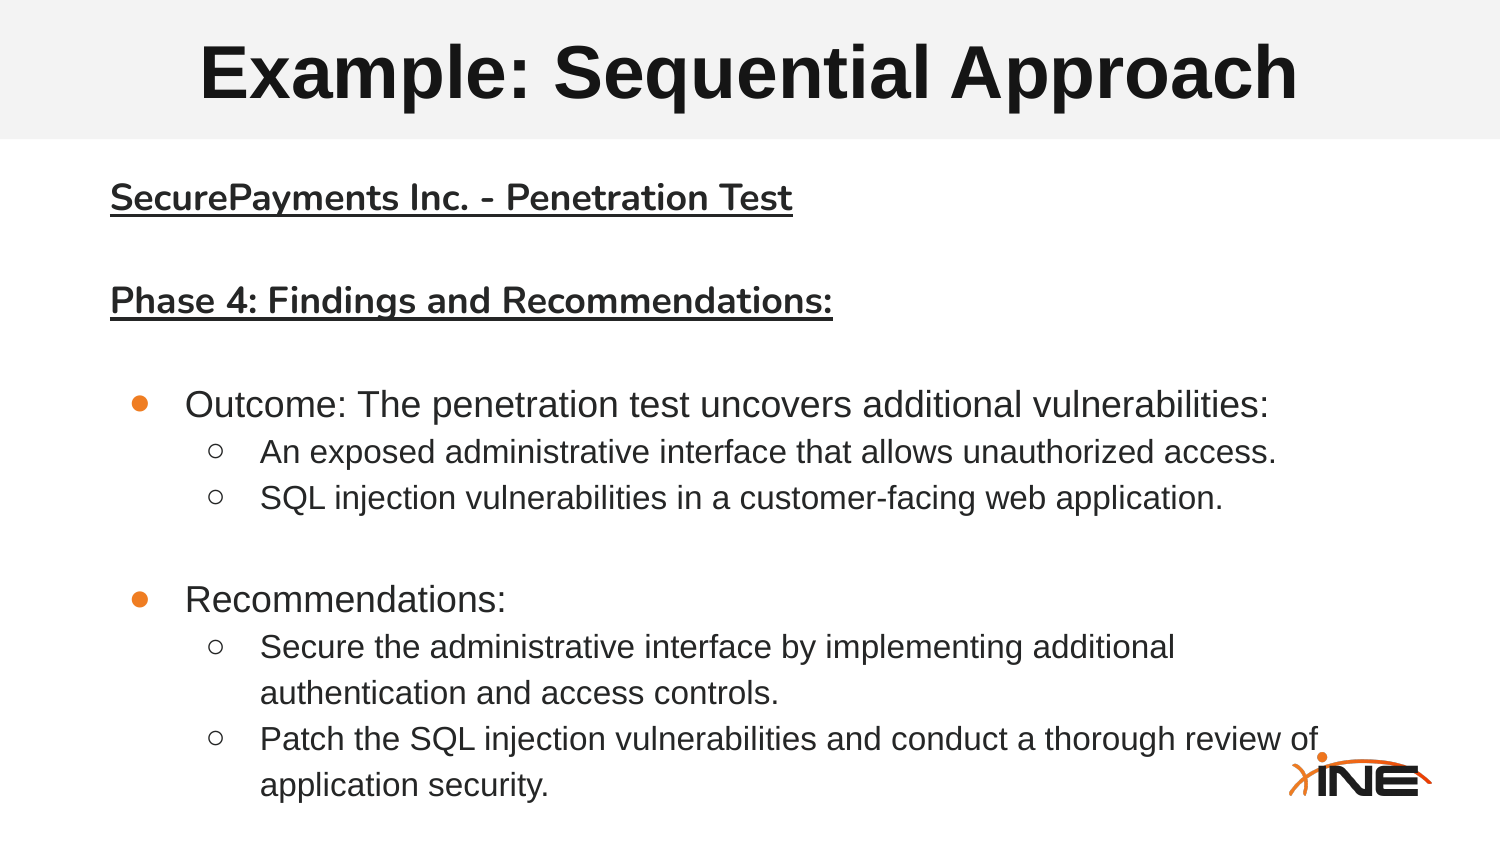

# Example: Sequential Approach
SecurePayments Inc. - Penetration Test

Phase 4: Findings and Recommendations:

Outcome: The penetration test uncovers additional vulnerabilities:
An exposed administrative interface that allows unauthorized access.
SQL injection vulnerabilities in a customer-facing web application.

Recommendations:
Secure the administrative interface by implementing additional authentication and access controls.
Patch the SQL injection vulnerabilities and conduct a thorough review of application security.